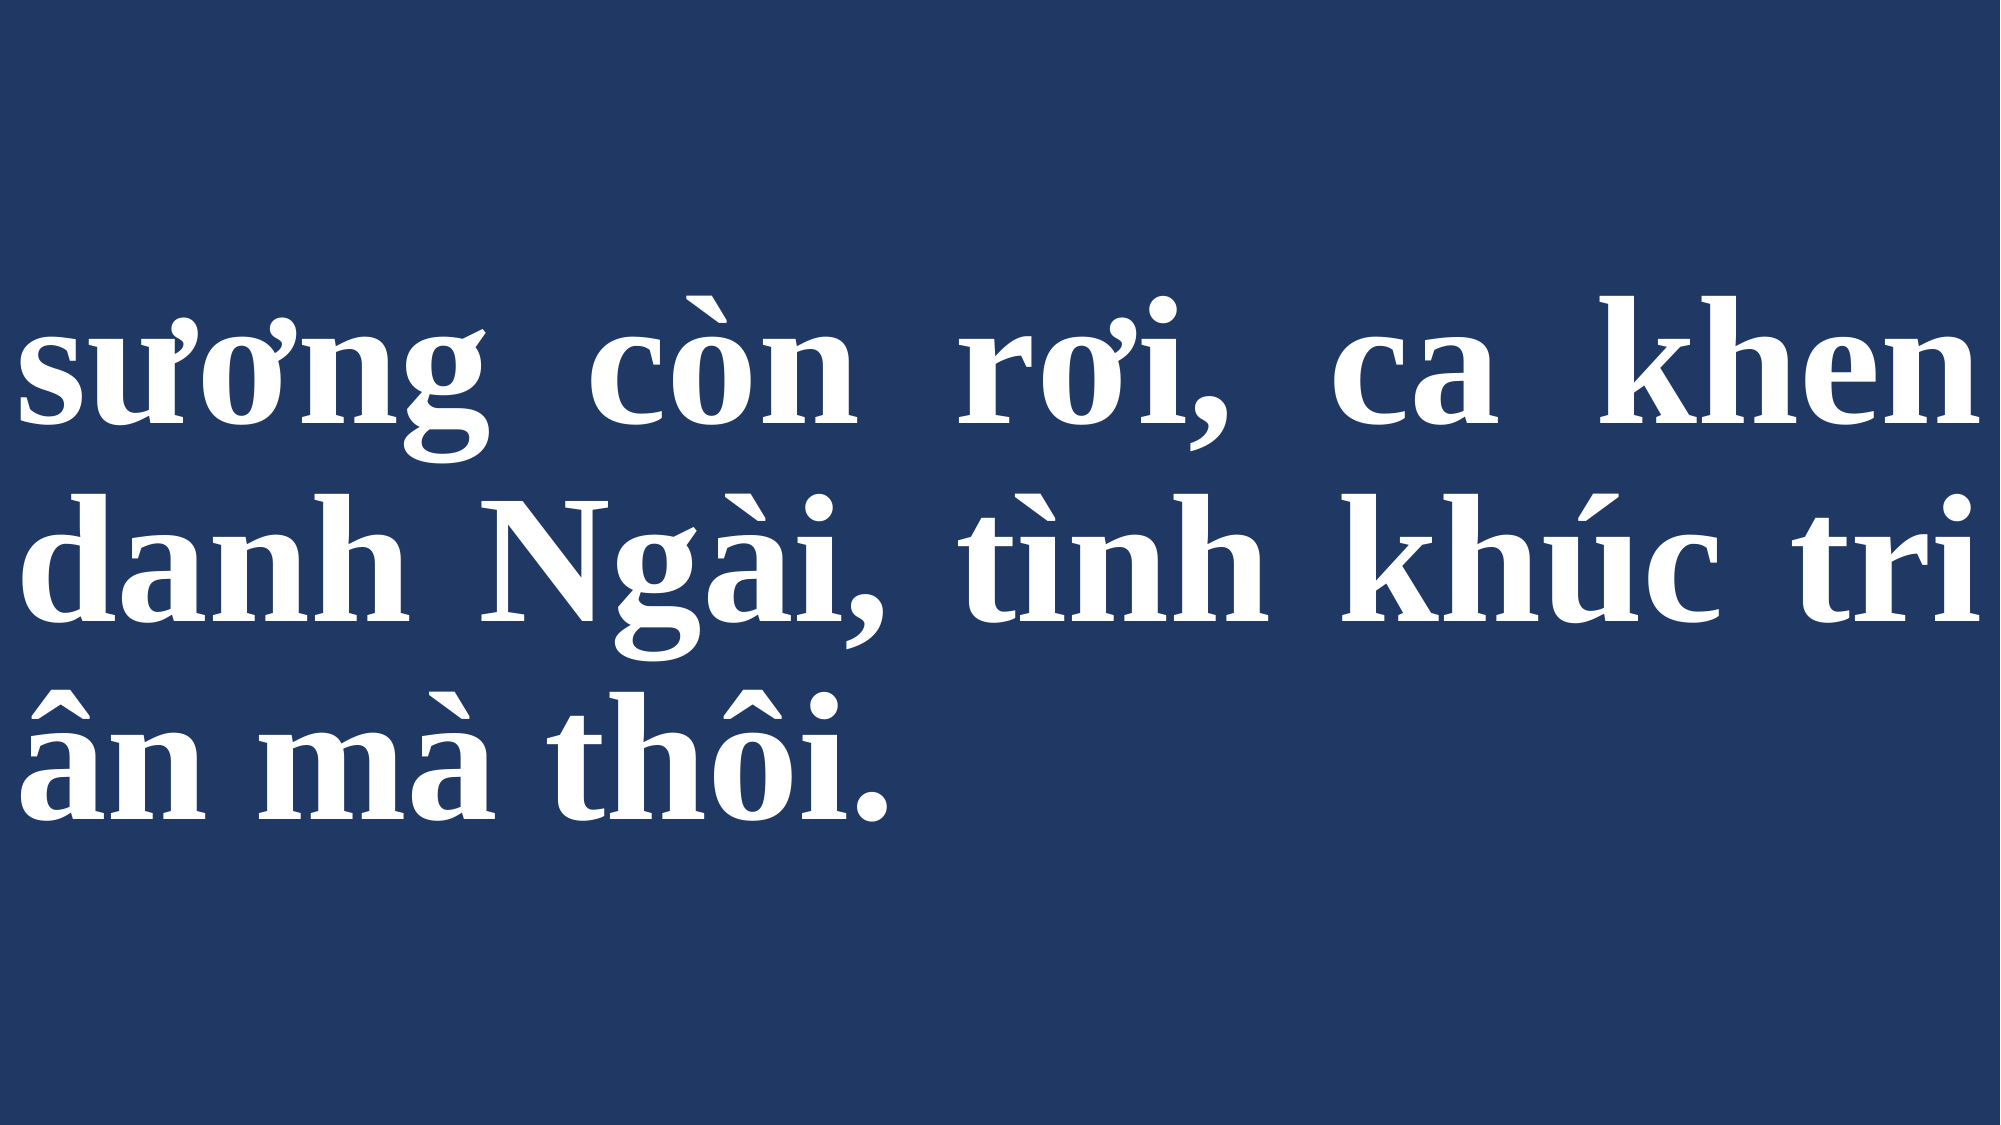

# sương còn rơi, ca khen danh Ngài, tình khúc tri ân mà thôi.